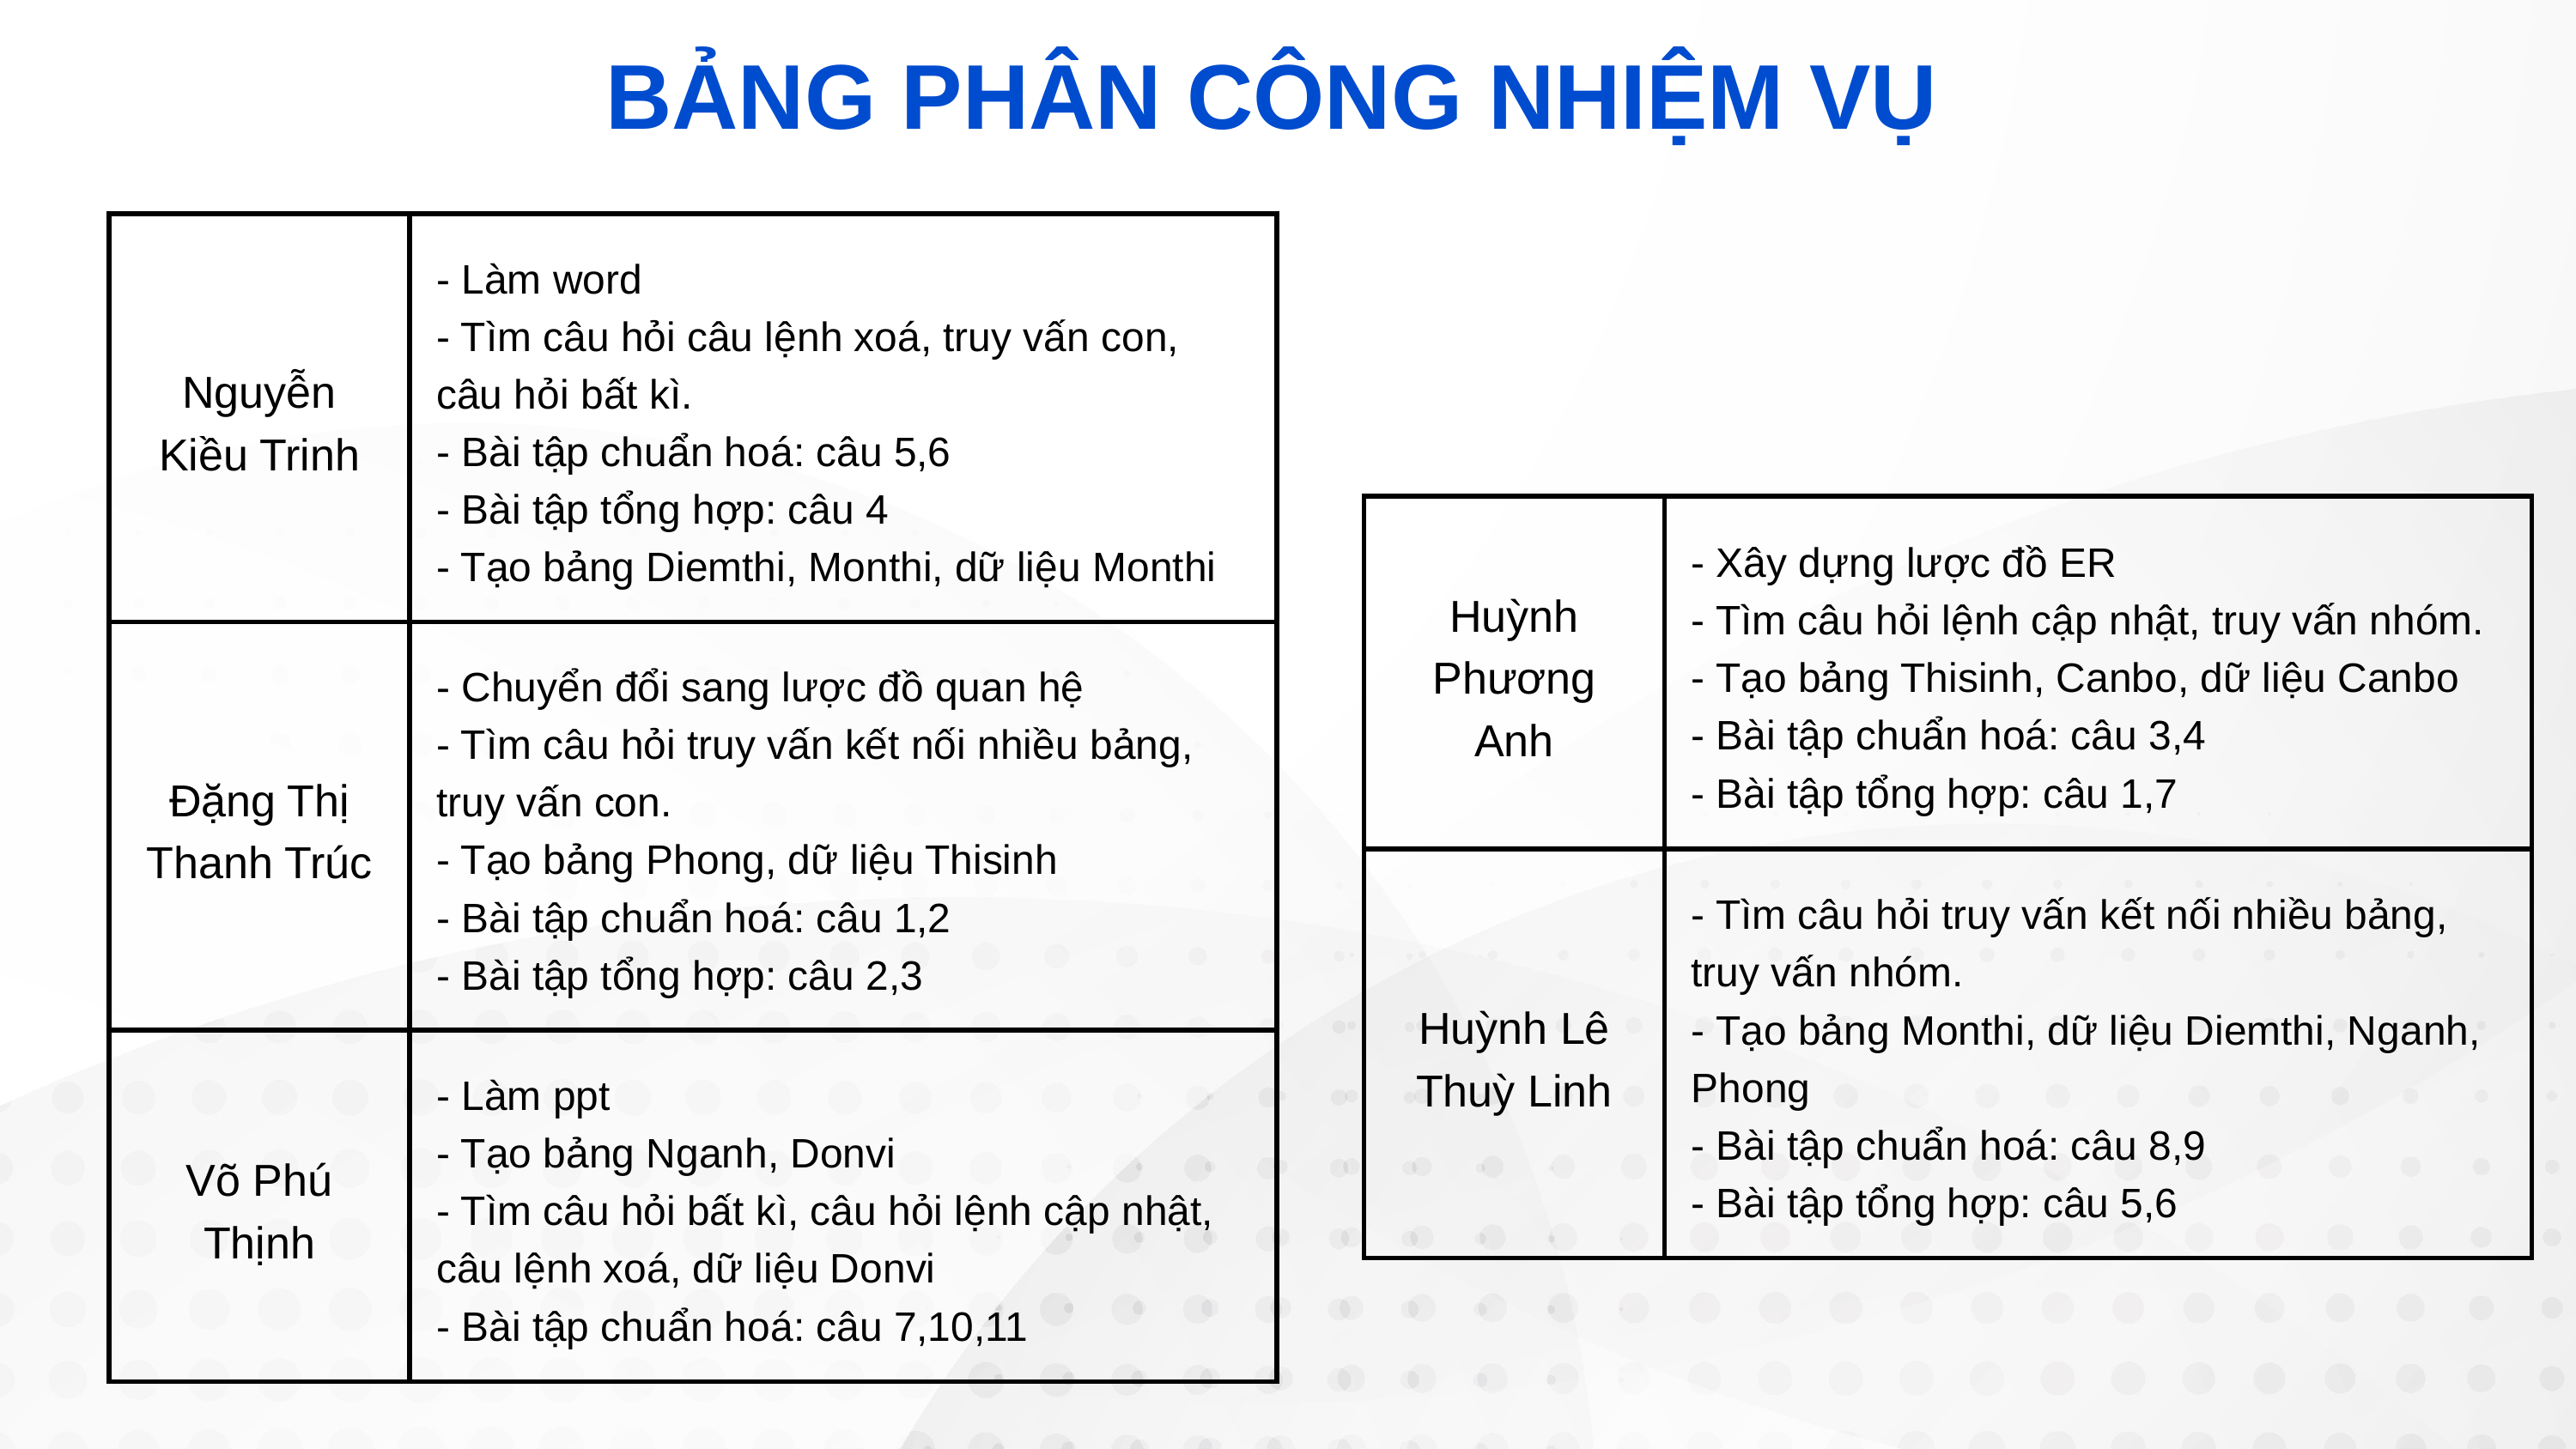

BẢNG PHÂN CÔNG NHIỆM VỤ

| Nguyễn Kiều Trinh | - Làm word - Tìm câu hỏi câu lệnh xoá, truy vấn con, câu hỏi bất kì. - Bài tập chuẩn hoá: câu 5,6 - Bài tập tổng hợp: câu 4 - Tạo bảng Diemthi, Monthi, dữ liệu Monthi |
| --- | --- |
| Đặng Thị Thanh Trúc | - Chuyển đổi sang lược đồ quan hệ - Tìm câu hỏi truy vấn kết nối nhiều bảng, truy vấn con. - Tạo bảng Phong, dữ liệu Thisinh - Bài tập chuẩn hoá: câu 1,2 - Bài tập tổng hợp: câu 2,3 |
| Võ Phú Thịnh | - Làm ppt - Tạo bảng Nganh, Donvi - Tìm câu hỏi bất kì, câu hỏi lệnh cập nhật, câu lệnh xoá, dữ liệu Donvi - Bài tập chuẩn hoá: câu 7,10,11 |
| Huỳnh Phương Anh | - Xây dựng lược đồ ER - Tìm câu hỏi lệnh cập nhật, truy vấn nhóm. - Tạo bảng Thisinh, Canbo, dữ liệu Canbo - Bài tập chuẩn hoá: câu 3,4 - Bài tập tổng hợp: câu 1,7 |
| --- | --- |
| Huỳnh Lê Thuỳ Linh | - Tìm câu hỏi truy vấn kết nối nhiều bảng, truy vấn nhóm. - Tạo bảng Monthi, dữ liệu Diemthi, Nganh, Phong - Bài tập chuẩn hoá: câu 8,9 - Bài tập tổng hợp: câu 5,6 |